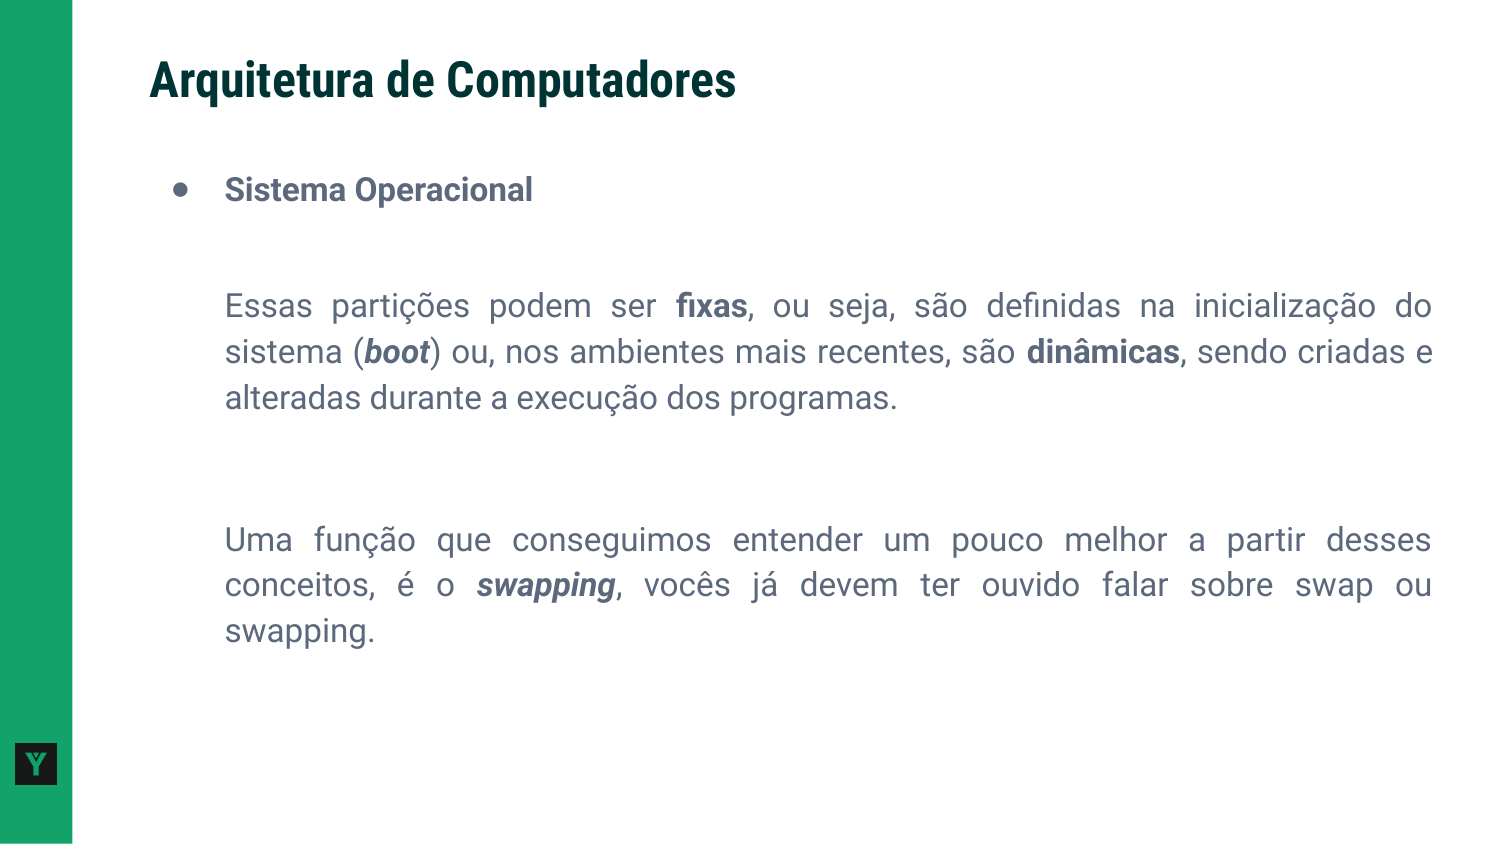

# Arquitetura de Computadores
Sistema Operacional

Essas partições podem ser fixas, ou seja, são definidas na inicialização do sistema (boot) ou, nos ambientes mais recentes, são dinâmicas, sendo criadas e alteradas durante a execução dos programas.

Uma função que conseguimos entender um pouco melhor a partir desses conceitos, é o swapping, vocês já devem ter ouvido falar sobre swap ou swapping.